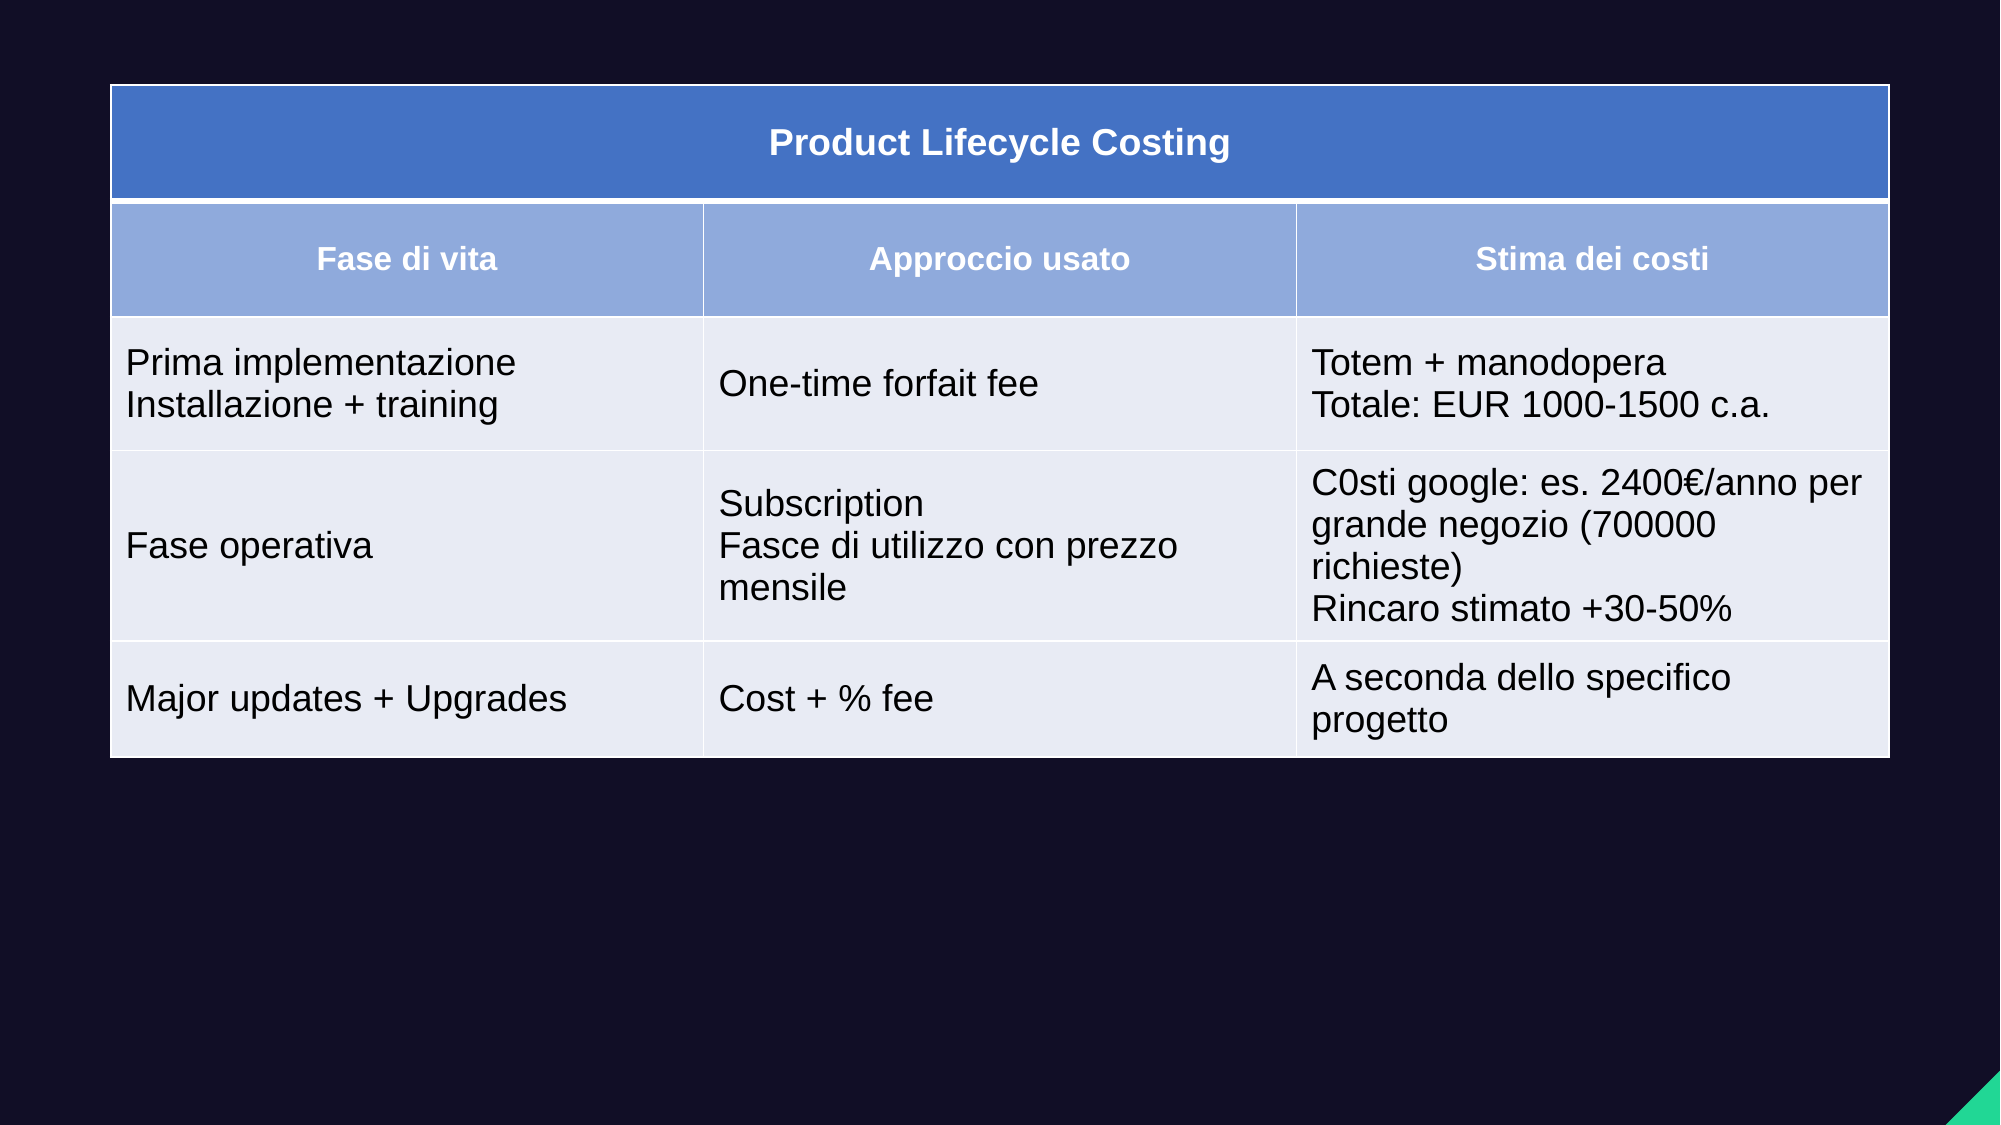

| Product Lifecycle Costing |  |  |
| --- | --- | --- |
| Fase di vita | Approccio usato | Stima dei costi |
| Prima implementazione Installazione + training | One-time forfait fee | Totem + manodopera Totale: EUR 1000-1500 c.a. |
| Fase operativa | Subscription Fasce di utilizzo con prezzo mensile | C0sti google: es. 2400€/anno per grande negozio (700000 richieste) Rincaro stimato +30-50% |
| Major updates + Upgrades | Cost + % fee | A seconda dello specifico progetto |